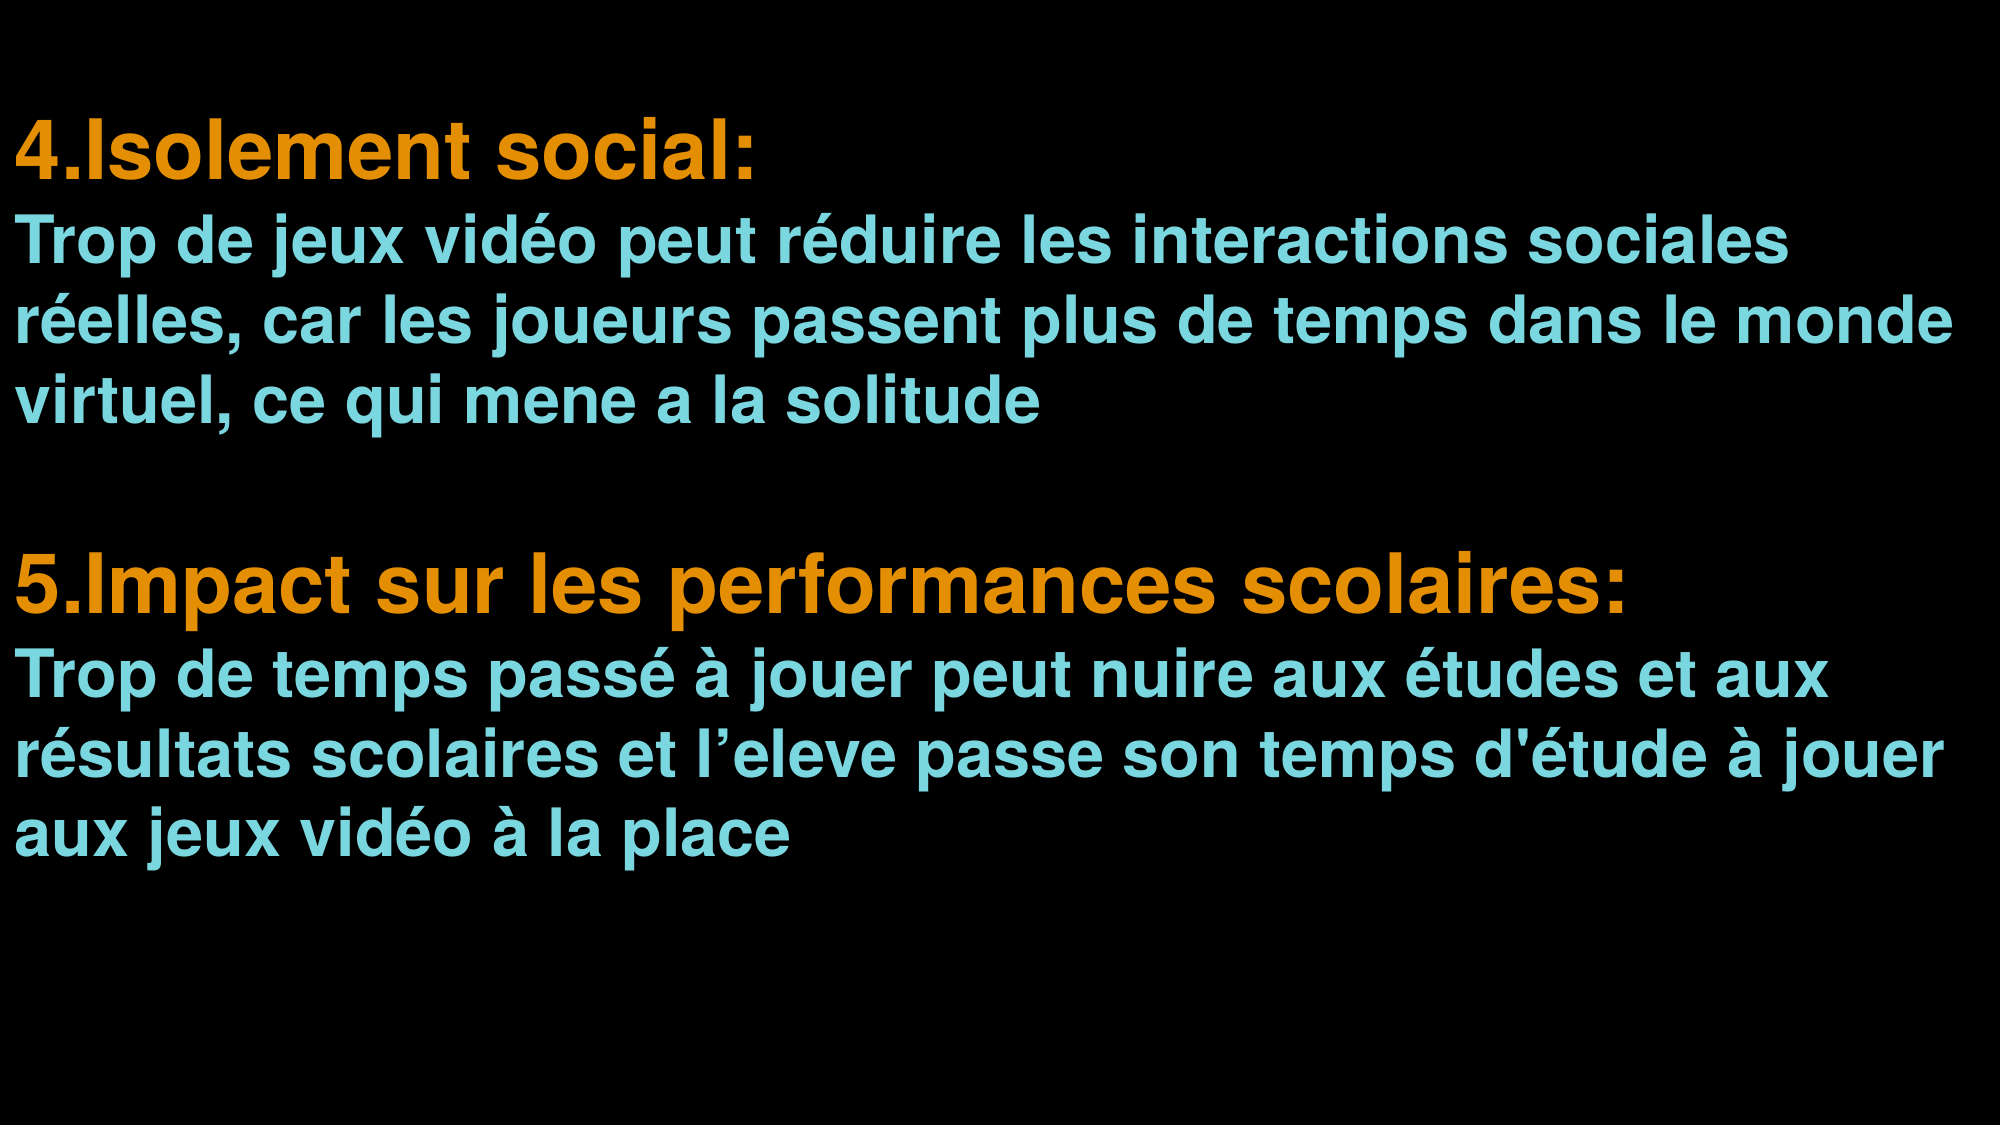

4.Isolement social:
Trop de jeux vidéo peut réduire les interactions sociales réelles, car les joueurs passent plus de temps dans le monde virtuel, ce qui mene a la solitude
5.Impact sur les performances scolaires:
Trop de temps passé à jouer peut nuire aux études et aux résultats scolaires et l’eleve passe son temps d'étude à jouer aux jeux vidéo à la place
21